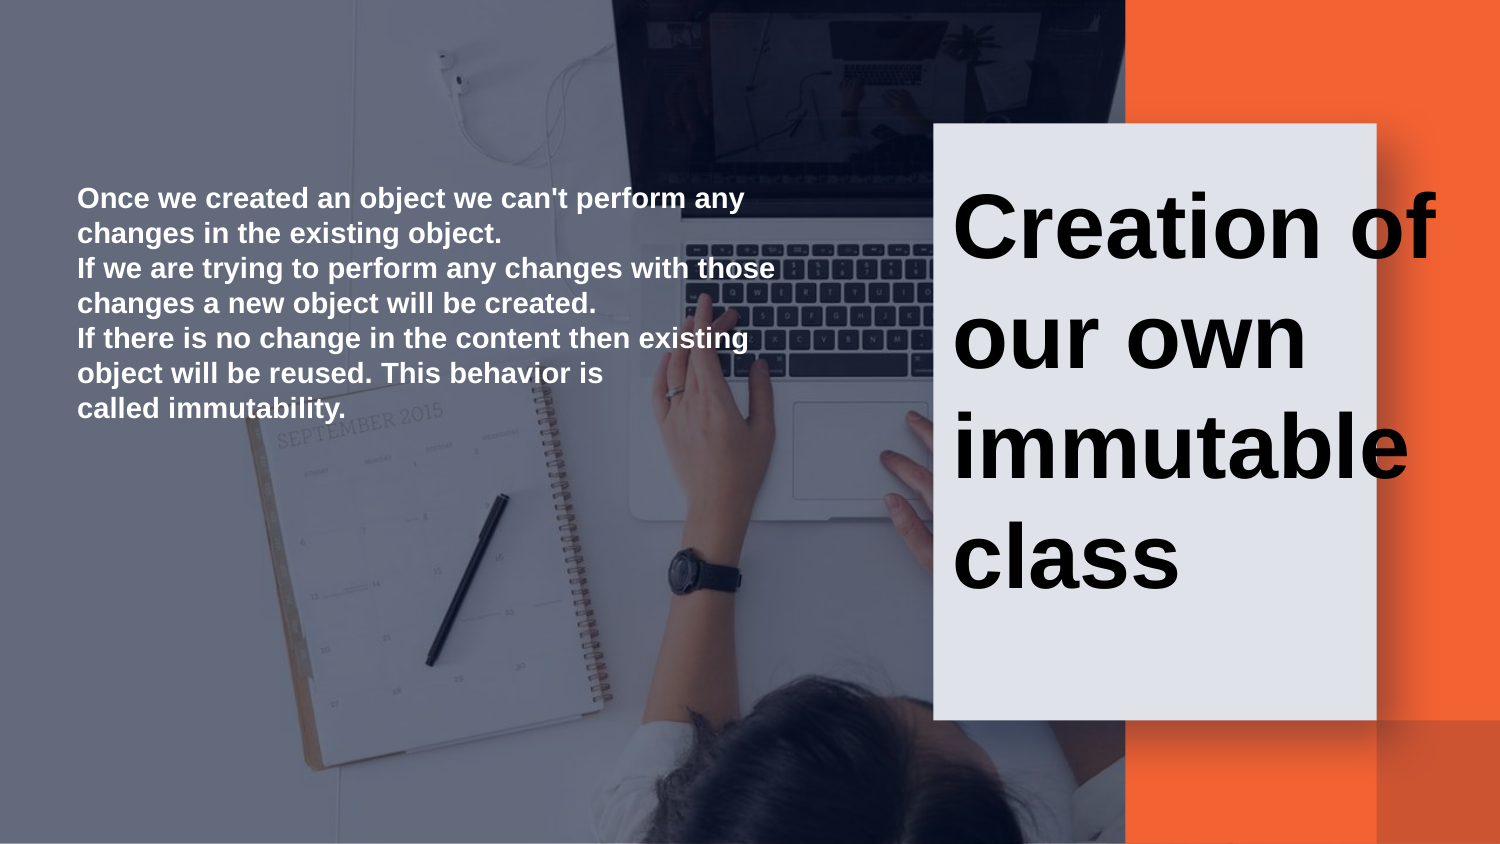

Creation of our own immutable class
Once we created an object we can't perform any changes in the existing object.
If we are trying to perform any changes with those changes a new object will be created.
If there is no change in the content then existing object will be reused. This behavior is
called immutability.